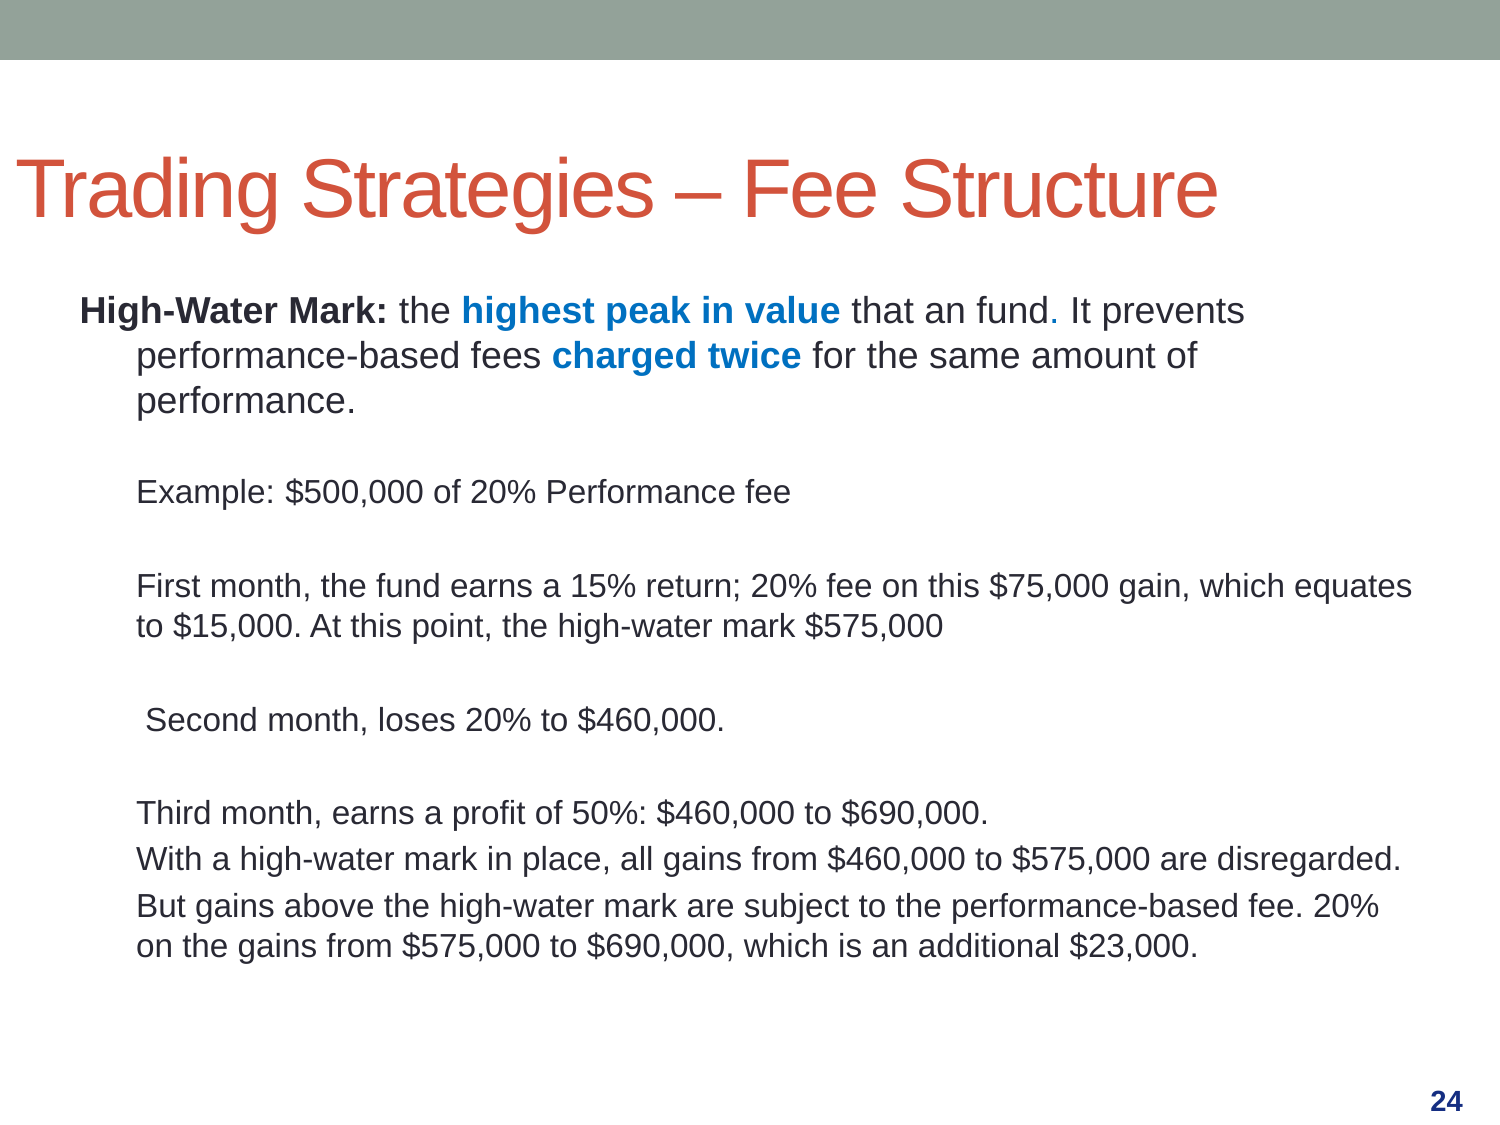

Trading Strategies – Fee Structure
High-Water Mark: the highest peak in value that an fund. It prevents performance-based fees charged twice for the same amount of performance.
Example: $500,000 of 20% Performance fee

	First month, the fund earns a 15% return; 20% fee on this $75,000 gain, which equates to $15,000. At this point, the high-water mark $575,000

	 Second month, loses 20% to $460,000.

	Third month, earns a profit of 50%: $460,000 to $690,000.
	With a high-water mark in place, all gains from $460,000 to $575,000 are disregarded.
	But gains above the high-water mark are subject to the performance-based fee. 20% on the gains from $575,000 to $690,000, which is an additional $23,000.
24